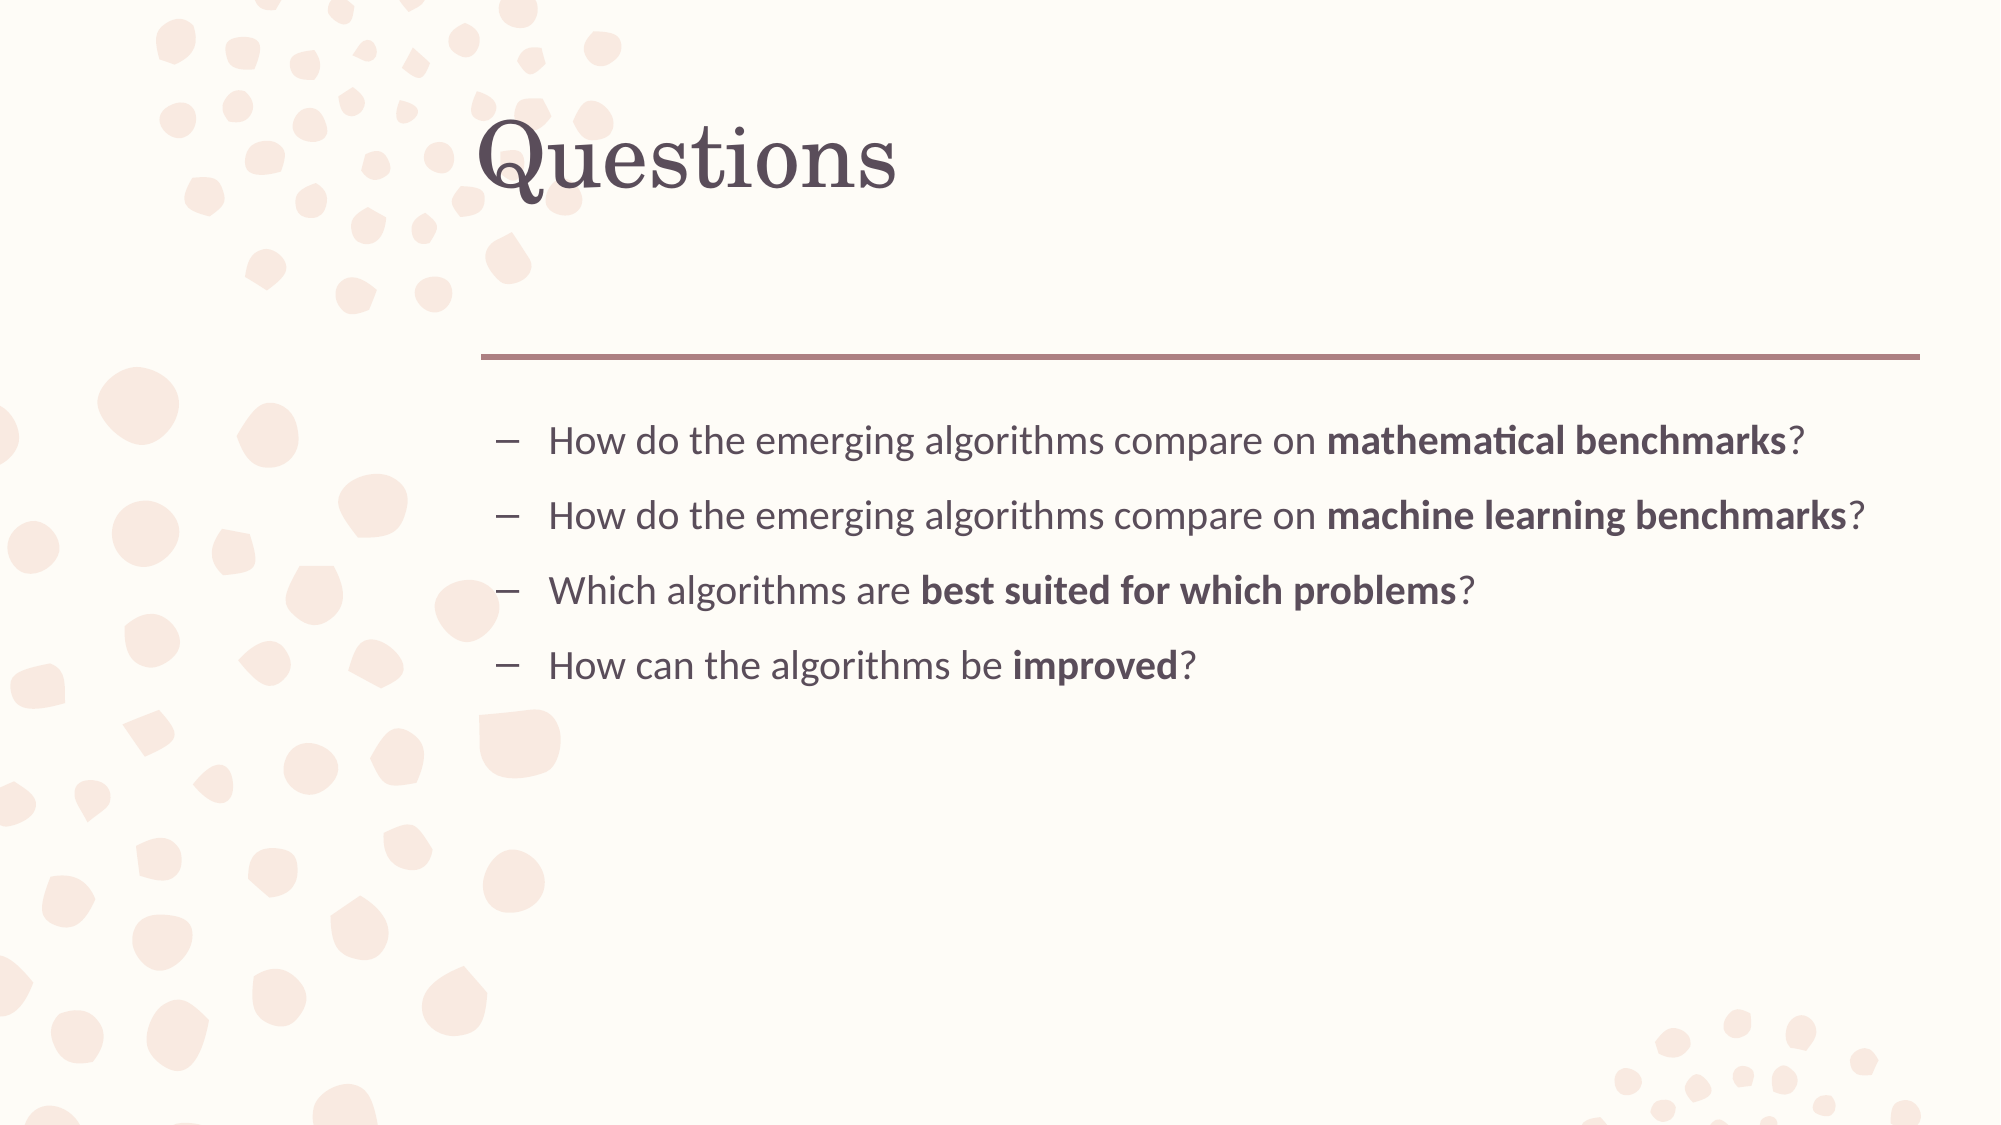

# Questions
How do the emerging algorithms compare on mathematical benchmarks?
How do the emerging algorithms compare on machine learning benchmarks?
Which algorithms are best suited for which problems?
How can the algorithms be improved?